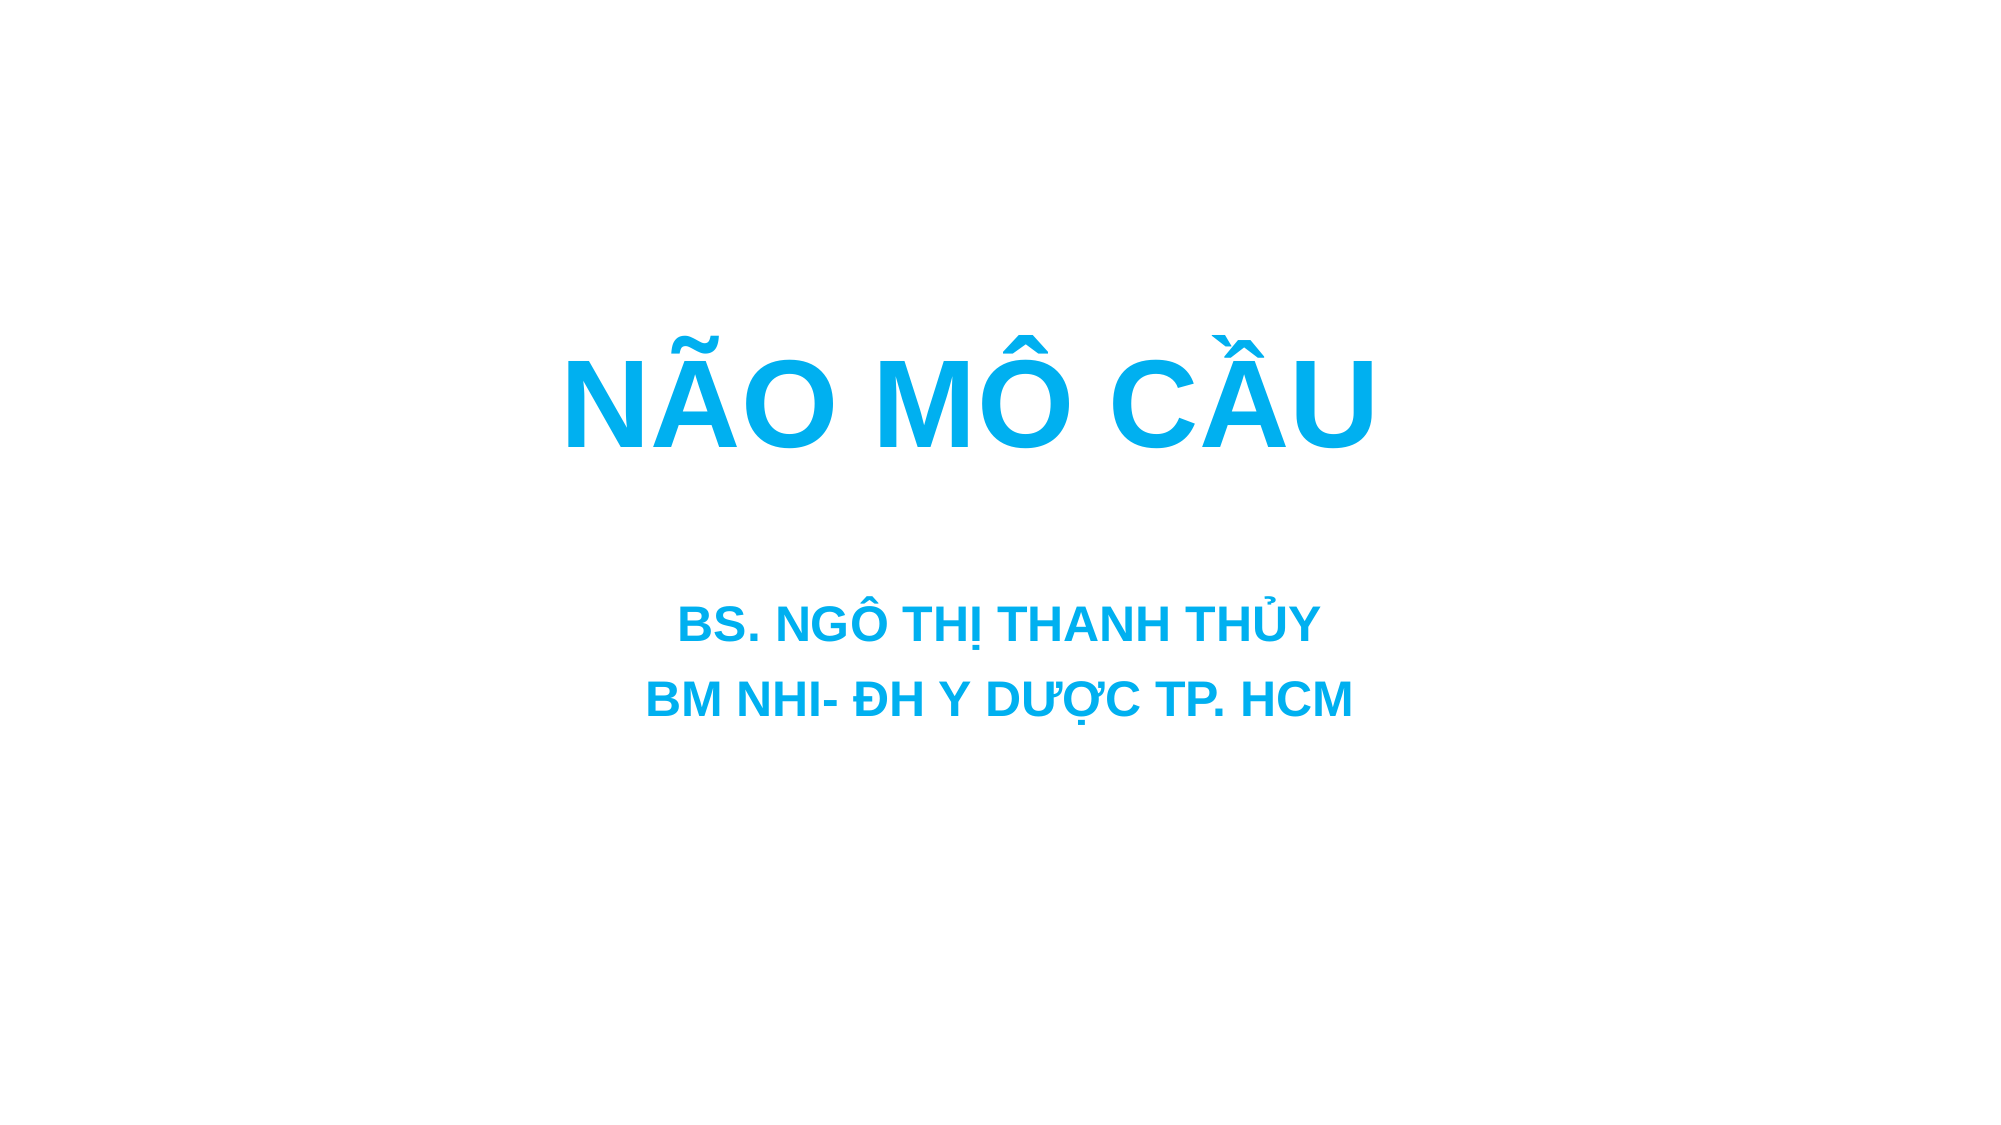

# NÃO MÔ CẦU
BS. NGÔ THỊ THANH THỦY
BM NHI- ĐH Y DƯỢC TP. HCM